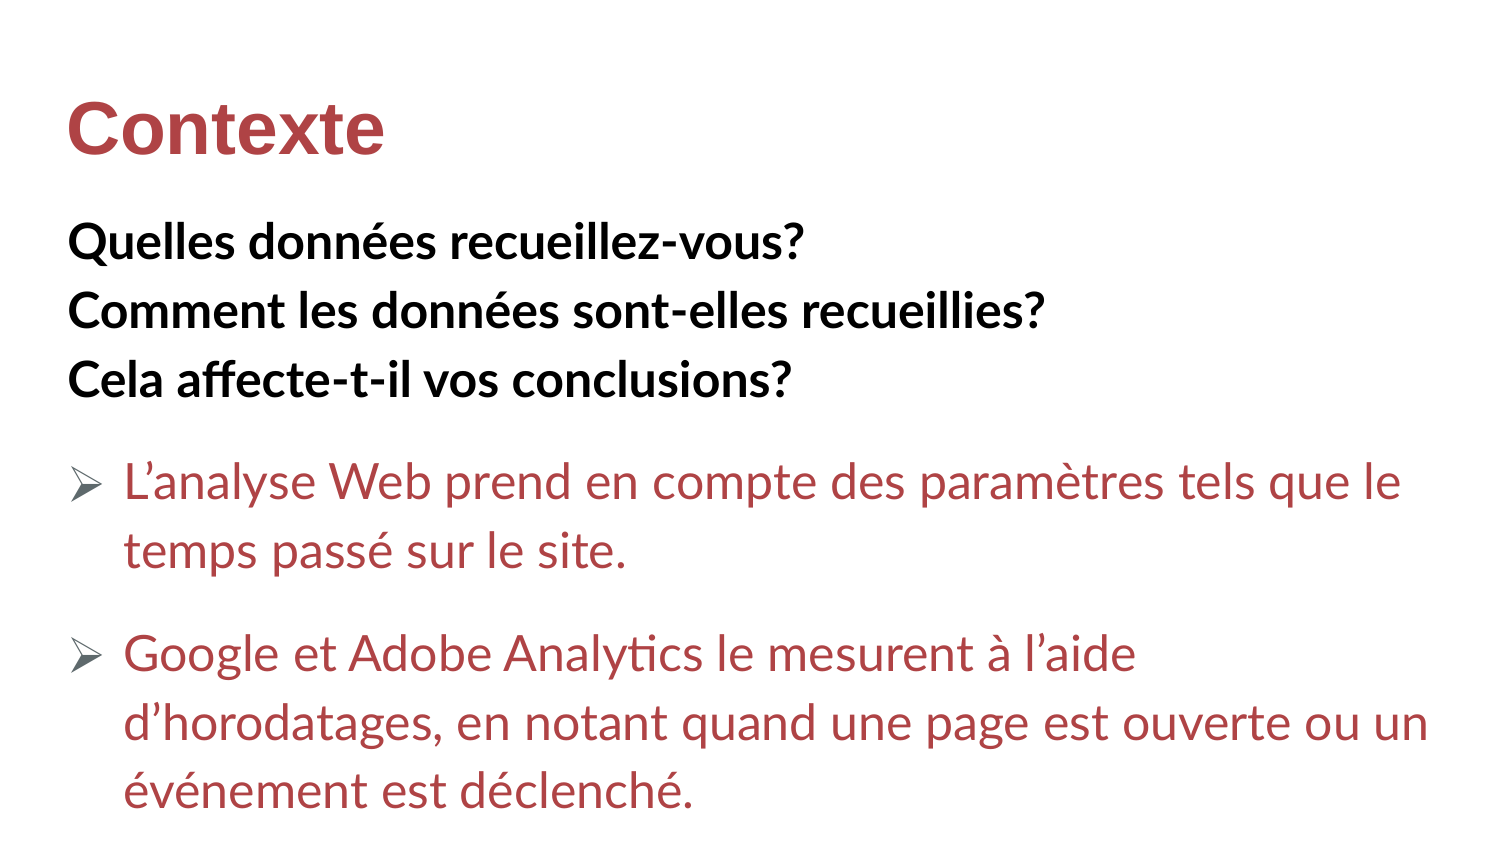

# Contexte
Quelles données recueillez-vous?
Comment les données sont­-elles recueillies?
Cela affecte-t-il vos conclusions?
L’analyse Web prend en compte des paramètres tels que le temps passé sur le site.
Google et Adobe Analytics le mesurent à l’aide d’horodatages, en notant quand une page est ouverte ou un événement est déclenché.